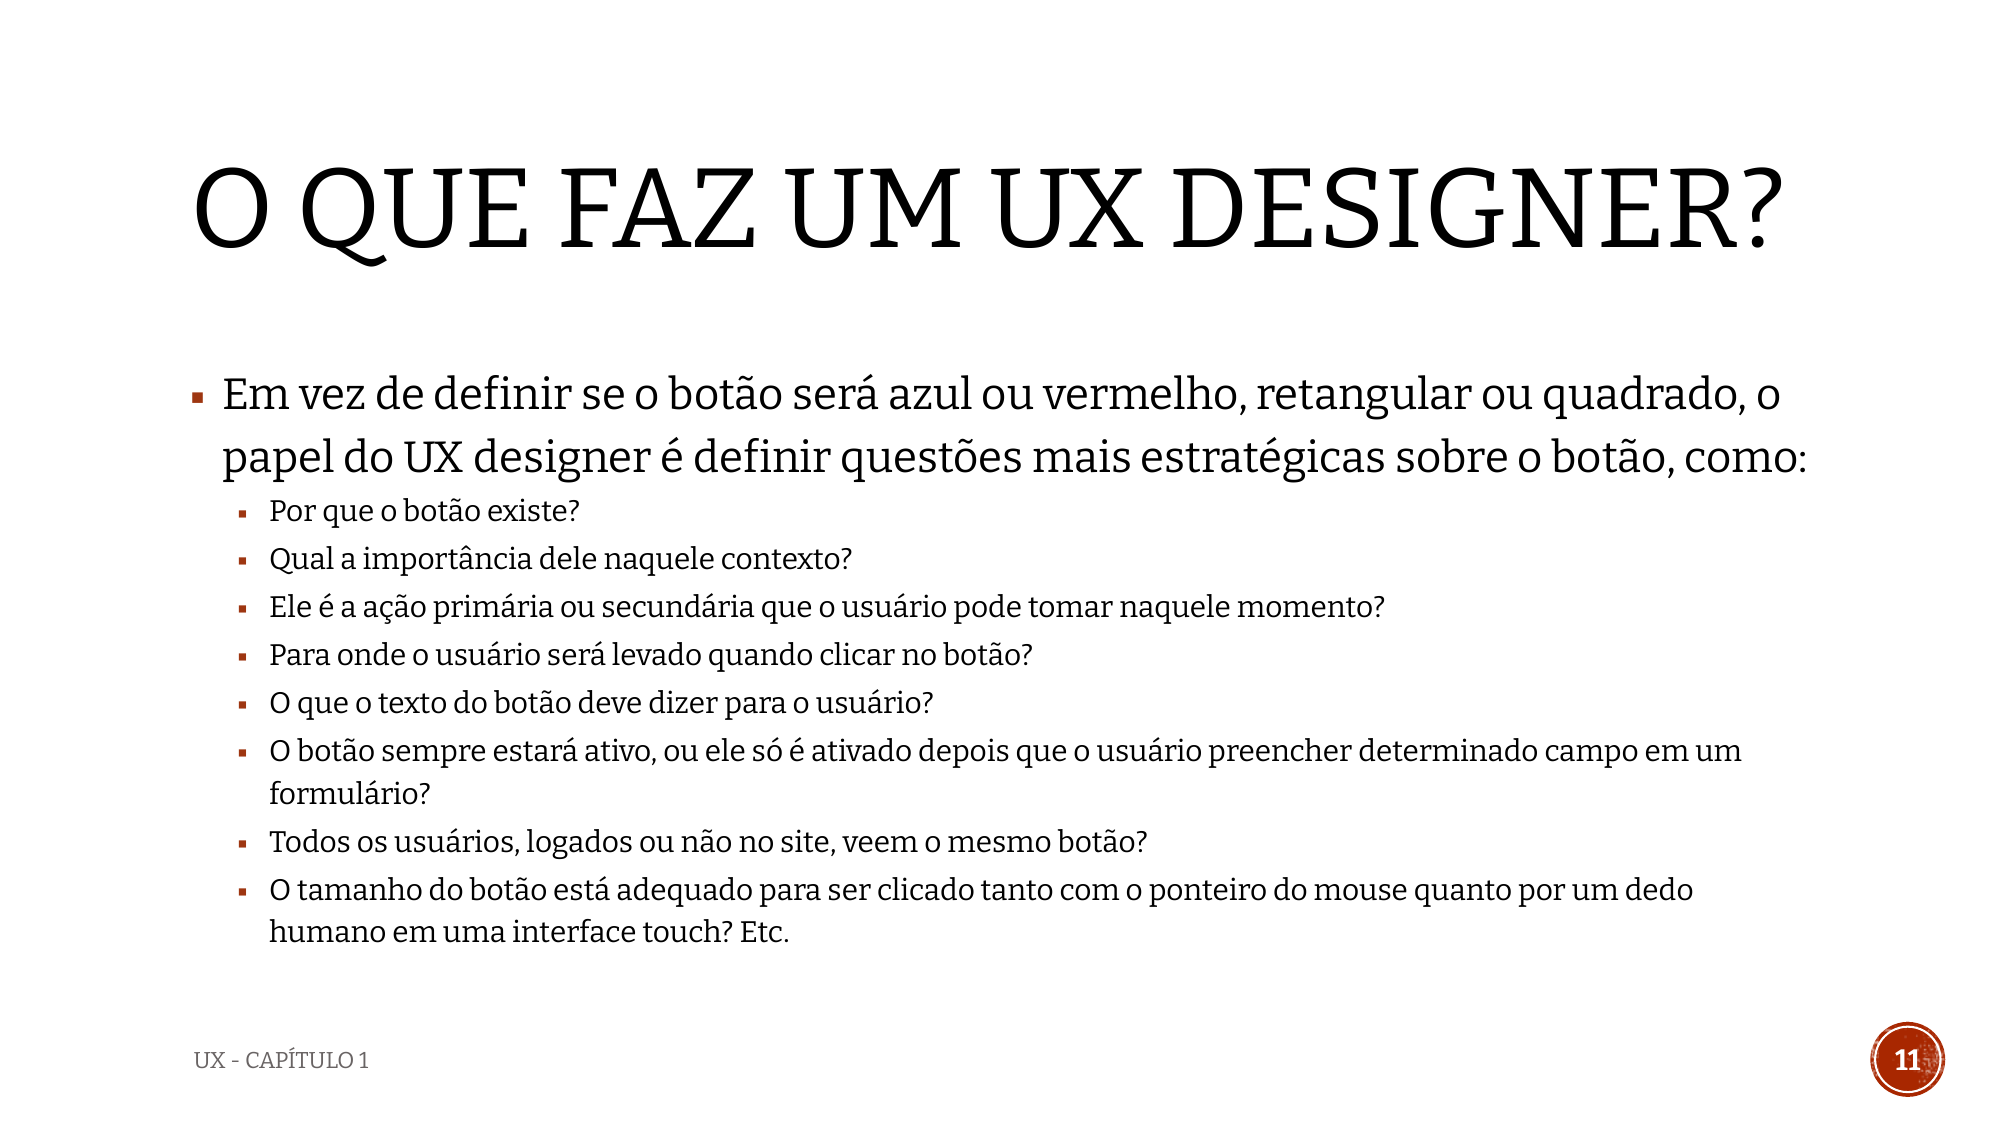

# O QUE FAZ UM UX DESIGNER?
Em vez de definir se o botão será azul ou vermelho, retangular ou quadrado, o papel do UX designer é definir questões mais estratégicas sobre o botão, como:
Por que o botão existe?
Qual a importância dele naquele contexto?
Ele é a ação primária ou secundária que o usuário pode tomar naquele momento?
Para onde o usuário será levado quando clicar no botão?
O que o texto do botão deve dizer para o usuário?
O botão sempre estará ativo, ou ele só é ativado depois que o usuário preencher determinado campo em um formulário?
Todos os usuários, logados ou não no site, veem o mesmo botão?
O tamanho do botão está adequado para ser clicado tanto com o ponteiro do mouse quanto por um dedo humano em uma interface touch? Etc.

UX - CAPÍTULO 1
11